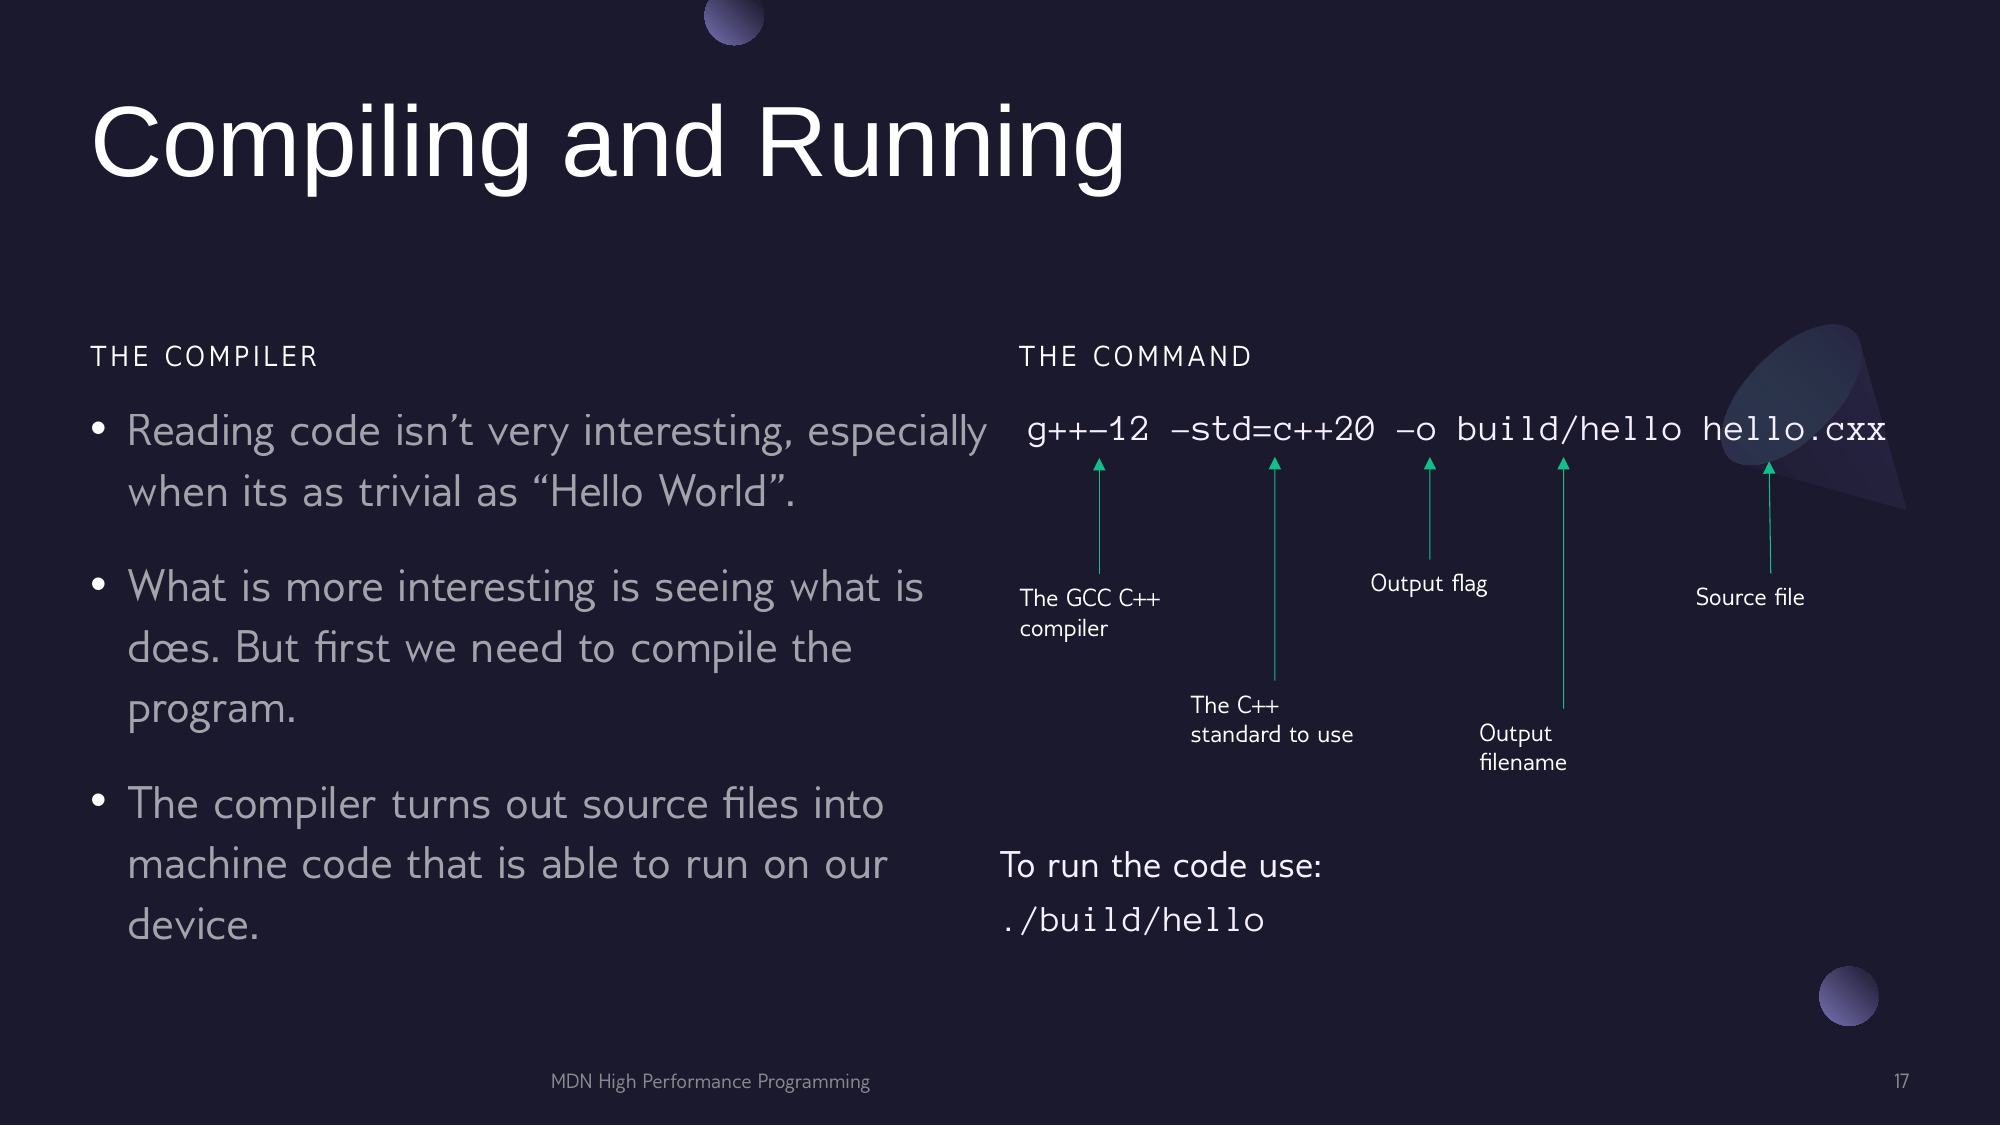

# Compiling and Running
The compiler
The command

Reading code isn’t very interesting, especially when its as trivial as “Hello World”.
What is more interesting is seeing what is does. But first we need to compile the program.
The compiler turns out source files into machine code that is able to run on our device.
g++-12 –std=c++20 –o build/hello hello.cxx
Output flag
Source file
The GCC C++ compiler
The C++ standard to use
Output filename
To run the code use:
./build/hello
MDN High Performance Programming
17